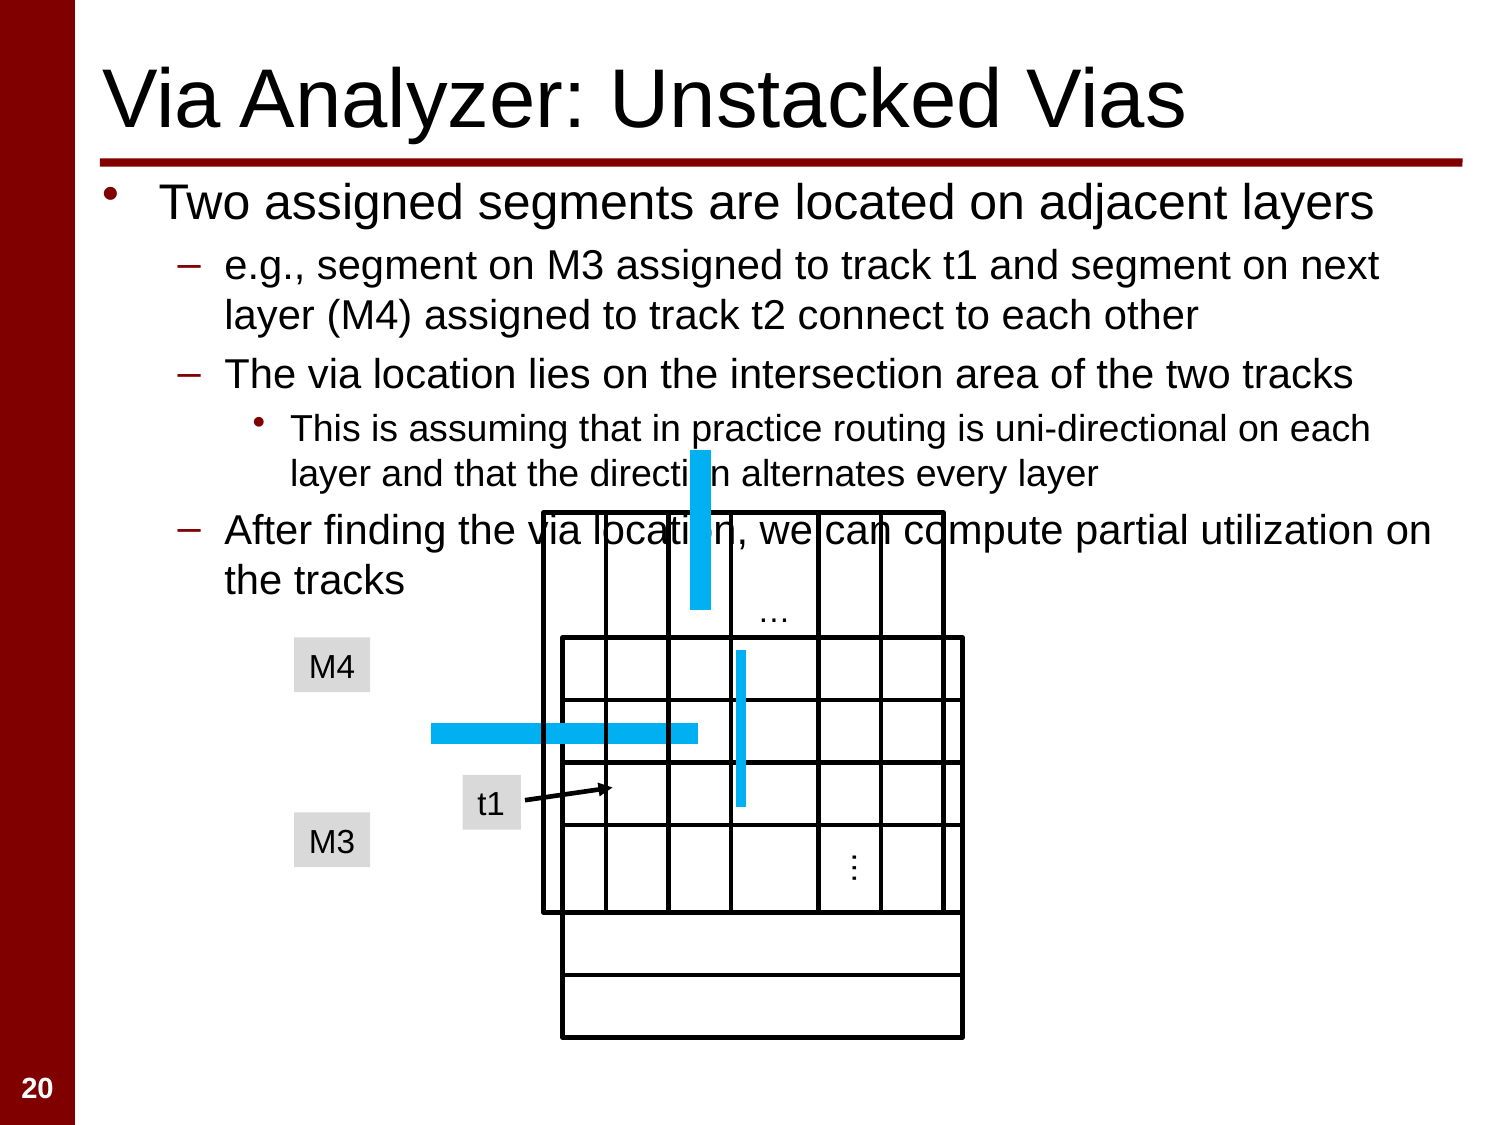

# Via Analyzer: Unstacked Vias
Two assigned segments are located on adjacent layers
e.g., segment on M3 assigned to track t1 and segment on next layer (M4) assigned to track t2 connect to each other
The via location lies on the intersection area of the two tracks
This is assuming that in practice routing is uni-directional on each layer and that the direction alternates every layer
After finding the via location, we can compute partial utilization on the tracks

…
M4

…
t1
M3